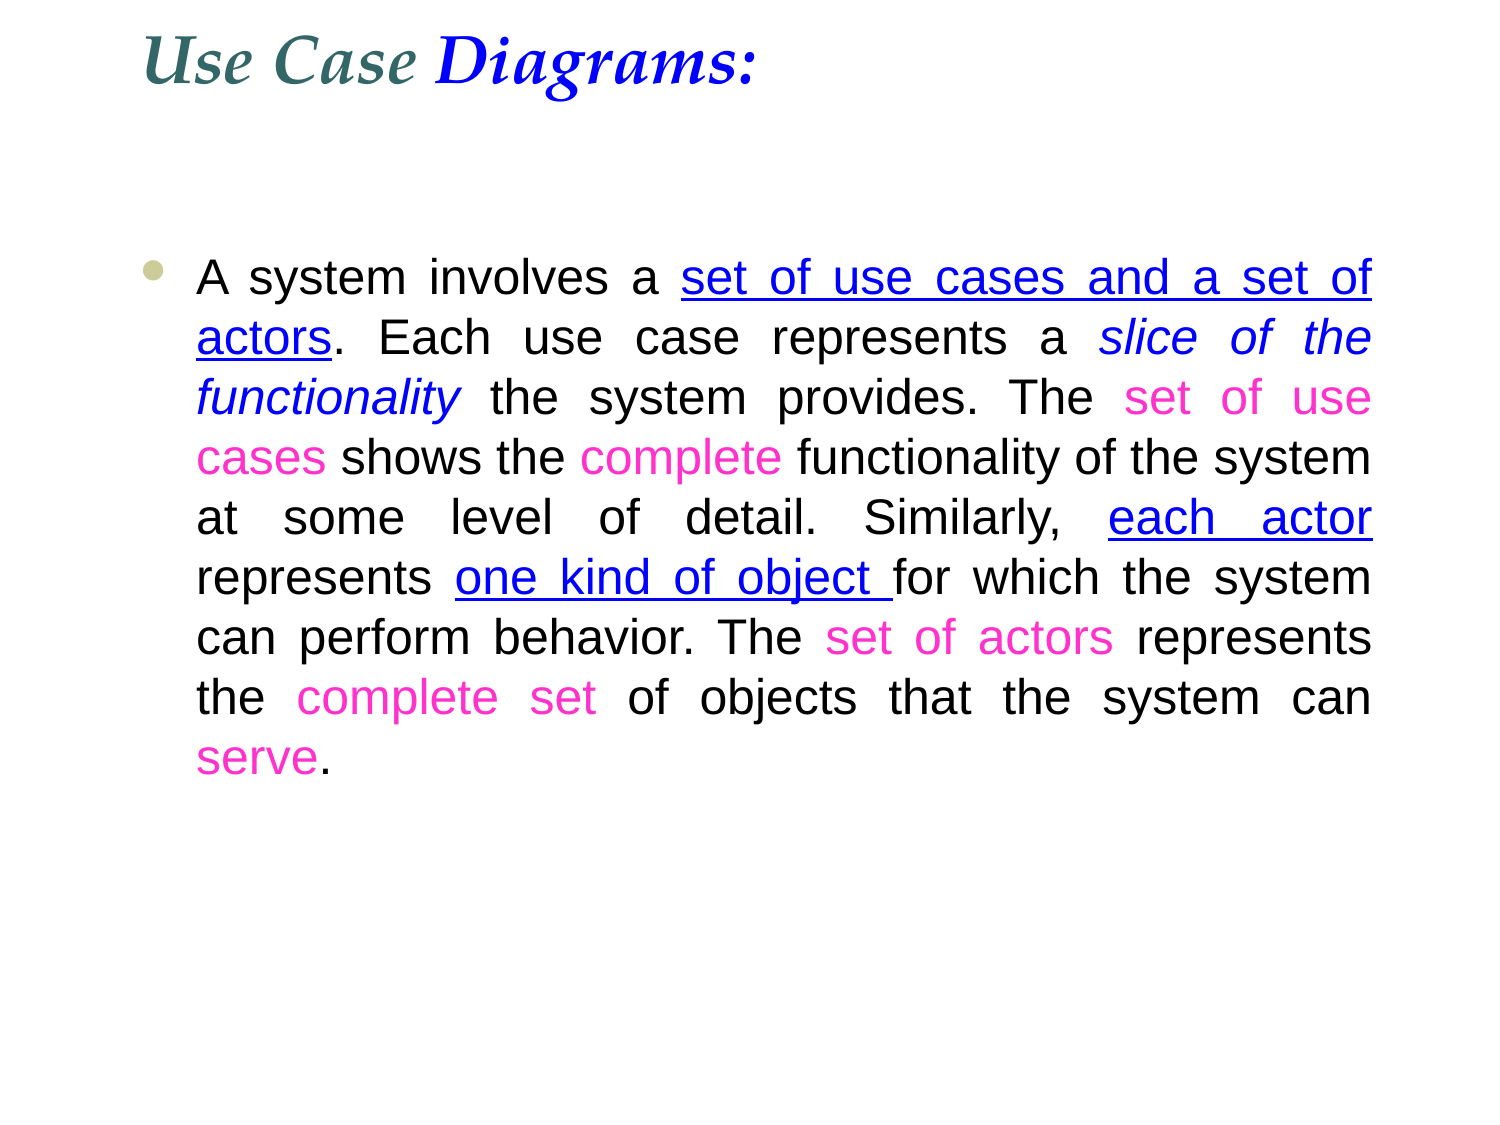

# Use Case Diagrams:
A system involves a set of use cases and a set of actors. Each use case represents a slice of the functionality the system provides. The set of use cases shows the complete functionality of the system at some level of detail. Similarly, each actor represents one kind of object for which the system can perform behavior. The set of actors represents the complete set of objects that the system can serve.